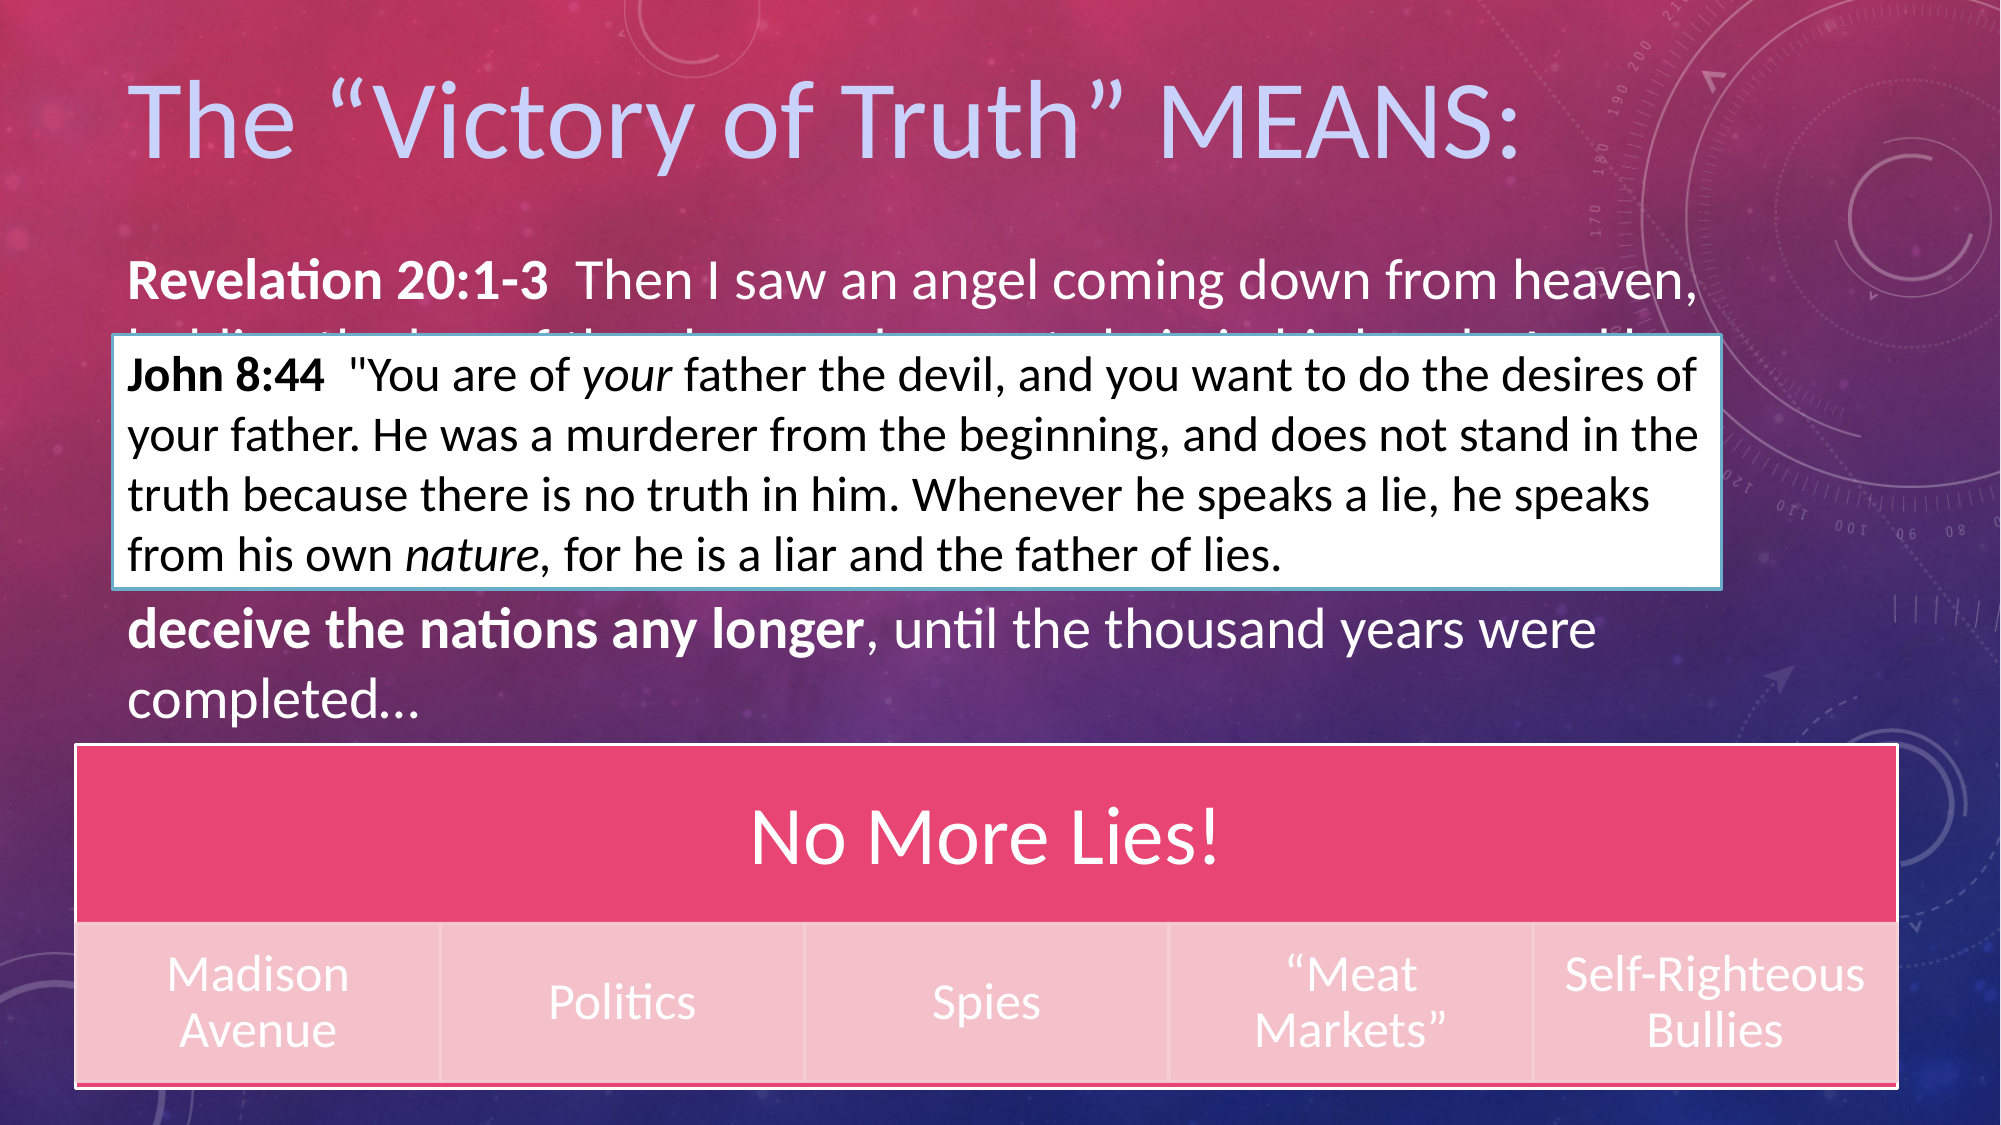

# The “Victory of Truth” MEANS:
Revelation 20:1-3  Then I saw an angel coming down from heaven, holding the key of the abyss and a great chain in his hand.  And he laid hold of the dragon, the serpent of old, who is the devil and Satan, and bound him for a thousand years;  and he threw him into the abyss, and shut it and sealed it over him, so that he would not deceive the nations any longer, until the thousand years were completed…
John 8:44  "You are of your father the devil, and you want to do the desires of your father. He was a murderer from the beginning, and does not stand in the truth because there is no truth in him. Whenever he speaks a lie, he speaks from his own nature, for he is a liar and the father of lies.
No More Lies!
Madison Avenue
Politics
Spies
“Meat Markets”
Self-Righteous Bullies